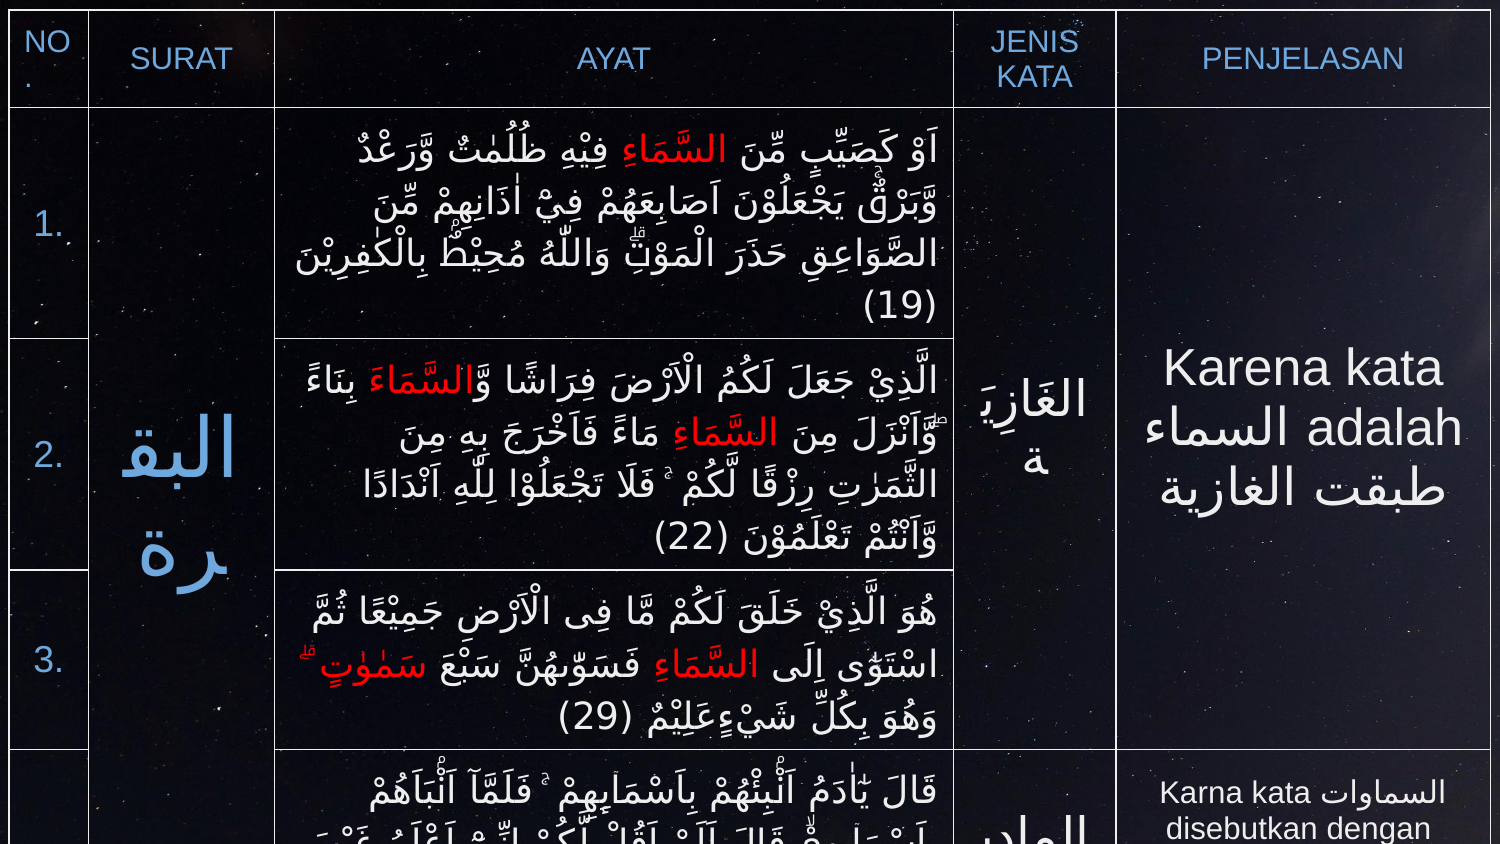

| NO. | SURAT | AYAT | JENIS KATA | PENJELASAN |
| --- | --- | --- | --- | --- |
| 1. | البقرة | اَوْ كَصَيِّبٍ مِّنَ السَّمَاءِ فِيْهِ ظُلُمٰتٌ وَّرَعْدٌ وَّبَرْقٌۚ يَجْعَلُوْنَ اَصَابِعَهُمْ فِيْٓ اٰذَانِهِمْ مِّنَ الصَّوَاعِقِ حَذَرَ الْمَوْتِۗ وَاللّٰهُ مُحِيْطٌۢ بِالْكٰفِرِيْنَ (19) | الغَازِيَة | Karena kata السماء adalah طبقت الغازية |
| 2. |  | الَّذِيْ جَعَلَ لَكُمُ الْاَرْضَ فِرَاشًا وَّالسَّمَاءَ بِنَاءً ۖوَّاَنْزَلَ مِنَ السَّمَاءِ مَاءً فَاَخْرَجَ بِهِ مِنَ الثَّمَرٰتِ رِزْقًا لَّكُمْ ۚ فَلَا تَجْعَلُوْا لِلّٰهِ اَنْدَادًا وَّاَنْتُمْ تَعْلَمُوْنَ (22) |  |  |
| 3. |  | هُوَ الَّذِيْ خَلَقَ لَكُمْ مَّا فِى الْاَرْضِ جَمِيْعًا ثُمَّ اسْتَوٰٓى اِلَى السَّمَاءِ فَسَوّٰىهُنَّ سَبْعَ سَمٰوٰتٍ ۗ وَهُوَ بِكُلِّ شَيْءٍعَلِيْمٌ (29) |  |  |
| 4. |  | قَالَ يٰٓاٰدَمُ اَنْۢبِئْهُمْ بِاَسْمَاۤىِٕهِمْ ۚ فَلَمَّآ اَنْۢبَاَهُمْ بِاَسْمَاۤىِٕهِمْۙ قَالَ اَلَمْ اَقُلْ لَّكُمْ اِنِّيْٓ اَعْلَمُ غَيْبَ السَّمٰوٰتِ وَالْاَرْضِۙ وَاَعْلَمُ مَا تُبْدُوْنَ وَمَا كُنْتُمْ تَكْتُمُوْنَ (33) | المادية | Karna kata السماوات disebutkan dengan الارض, dan hanya dipisahkan dengan و (waw) عطف |